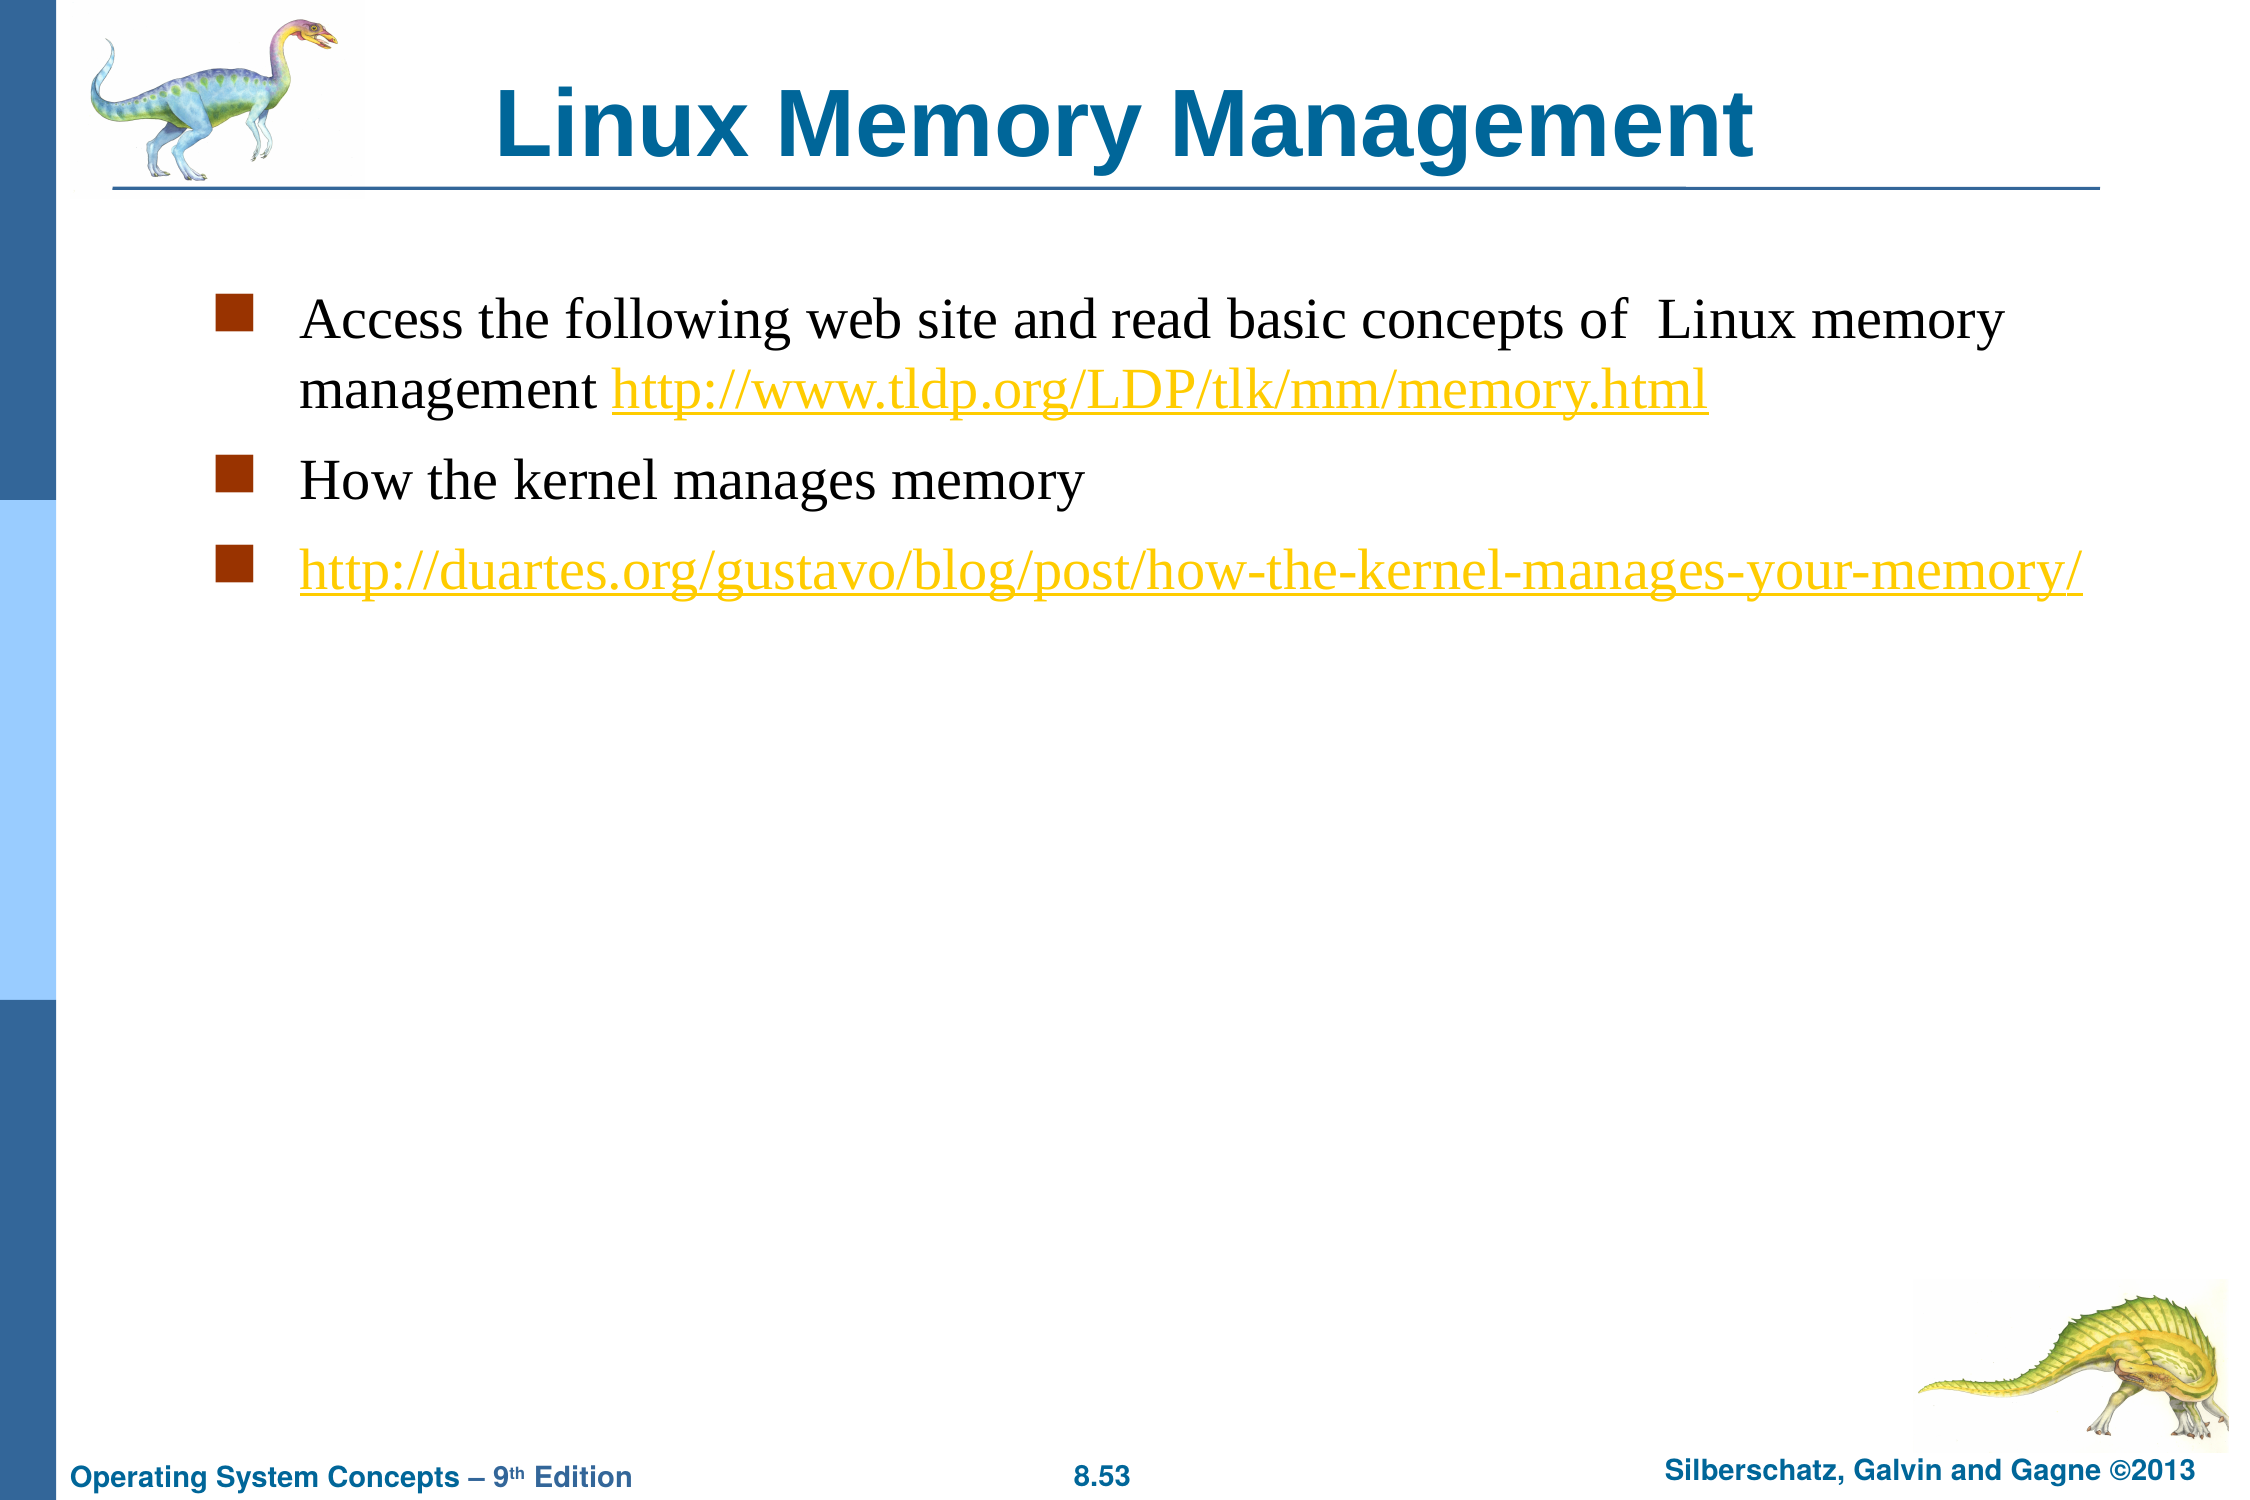

# Linux Memory Management
Access the following web site and read basic concepts of  Linux memory management http://www.tldp.org/LDP/tlk/mm/memory.html
How the kernel manages memory
http://duartes.org/gustavo/blog/post/how-the-kernel-manages-your-memory/